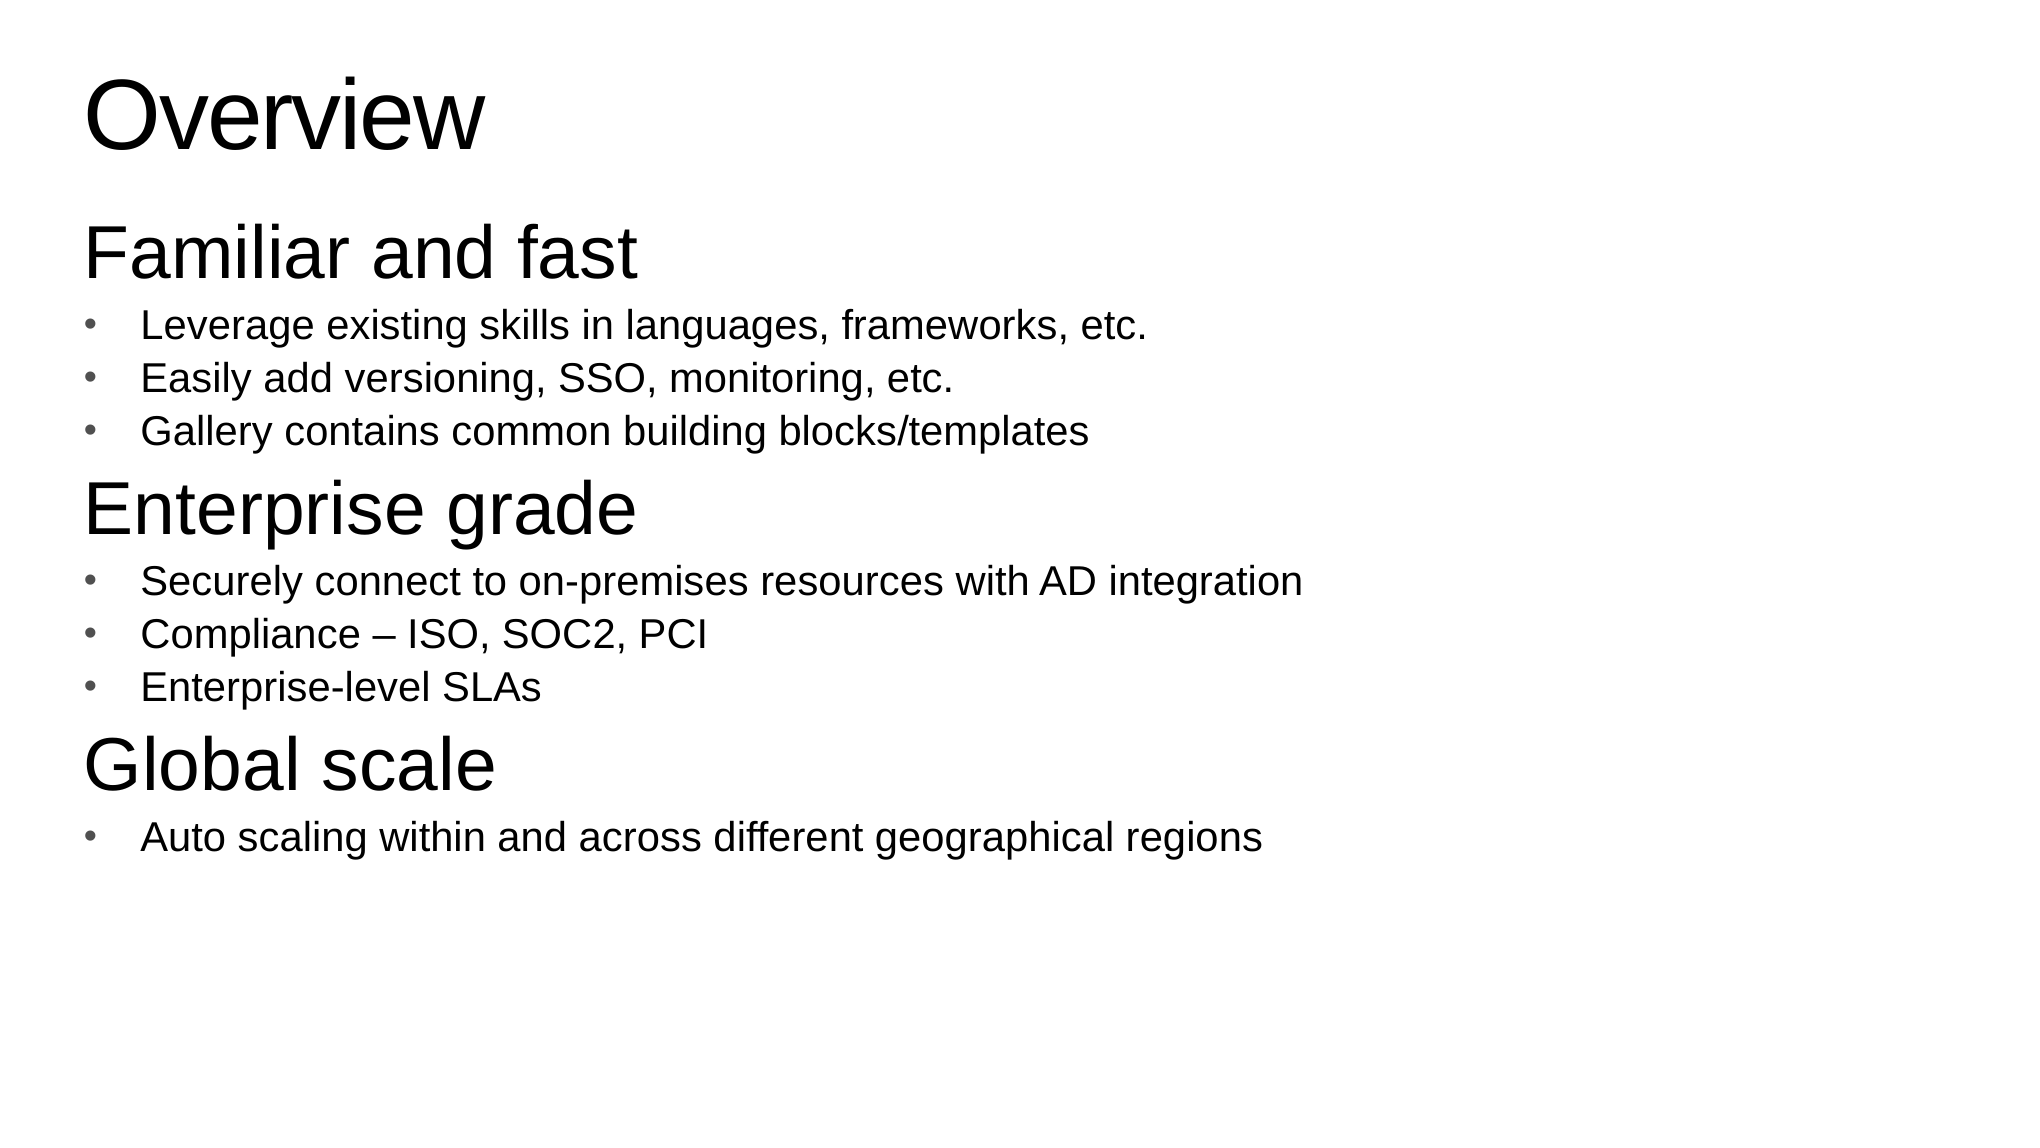

# Overview
Familiar and fast
Leverage existing skills in languages, frameworks, etc.
Easily add versioning, SSO, monitoring, etc.
Gallery contains common building blocks/templates
Enterprise grade
Securely connect to on-premises resources with AD integration
Compliance – ISO, SOC2, PCI
Enterprise-level SLAs
Global scale
Auto scaling within and across different geographical regions